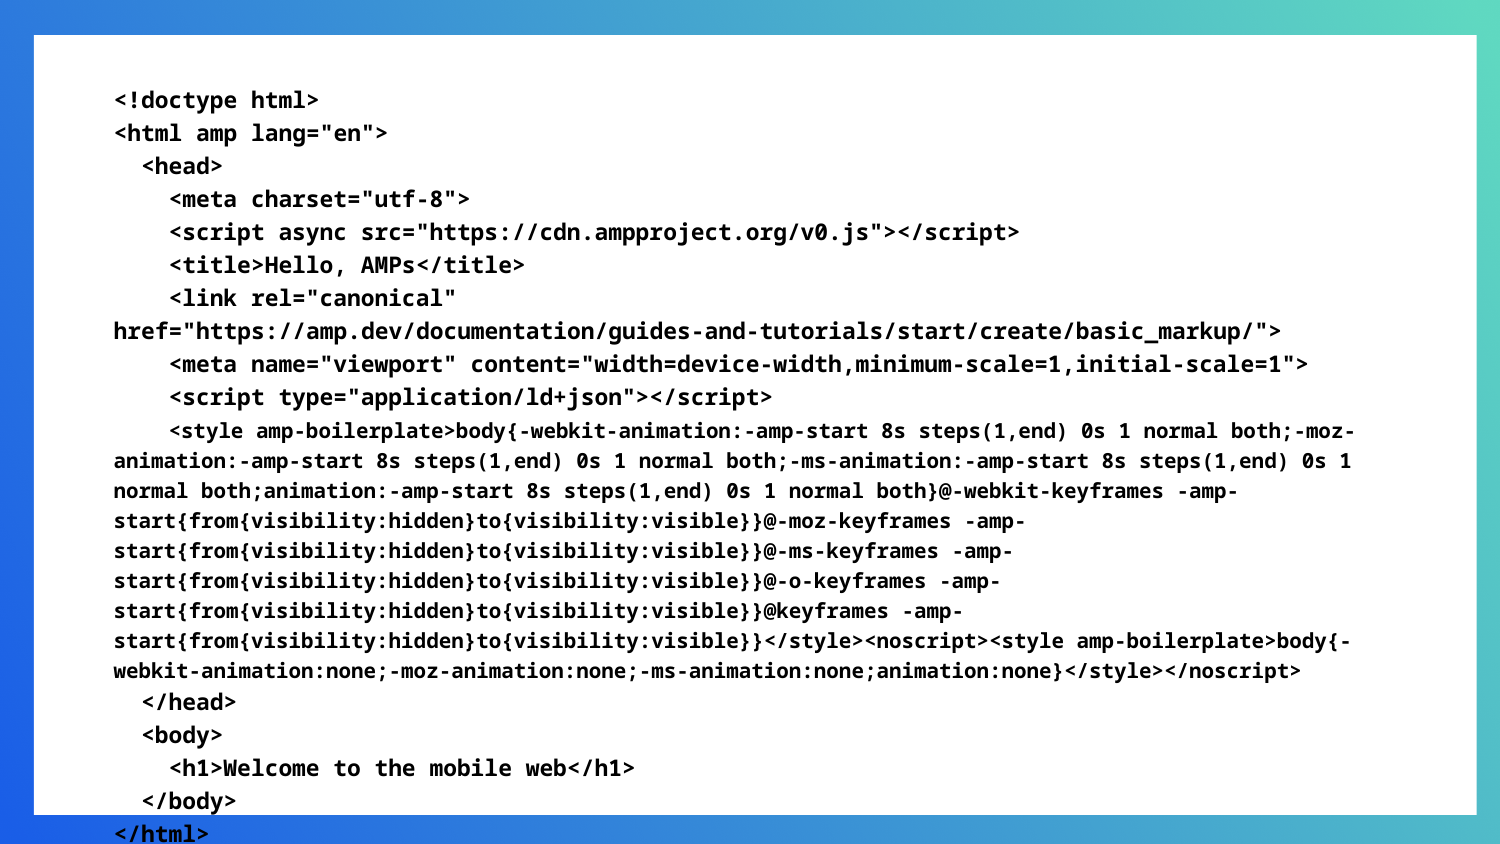

<!doctype html>
<html amp lang="en">
  <head>
    <meta charset="utf-8">
    <script async src="https://cdn.ampproject.org/v0.js"></script>
    <title>Hello, AMPs</title>
    <link rel="canonical" href="https://amp.dev/documentation/guides-and-tutorials/start/create/basic_markup/">
    <meta name="viewport" content="width=device-width,minimum-scale=1,initial-scale=1">
    <script type="application/ld+json"></script>
    <style amp-boilerplate>body{-webkit-animation:-amp-start 8s steps(1,end) 0s 1 normal both;-moz-animation:-amp-start 8s steps(1,end) 0s 1 normal both;-ms-animation:-amp-start 8s steps(1,end) 0s 1 normal both;animation:-amp-start 8s steps(1,end) 0s 1 normal both}@-webkit-keyframes -amp-start{from{visibility:hidden}to{visibility:visible}}@-moz-keyframes -amp-start{from{visibility:hidden}to{visibility:visible}}@-ms-keyframes -amp-start{from{visibility:hidden}to{visibility:visible}}@-o-keyframes -amp-start{from{visibility:hidden}to{visibility:visible}}@keyframes -amp-start{from{visibility:hidden}to{visibility:visible}}</style><noscript><style amp-boilerplate>body{-webkit-animation:none;-moz-animation:none;-ms-animation:none;animation:none}</style></noscript>
  </head>
  <body>
    <h1>Welcome to the mobile web</h1>
  </body>
</html>